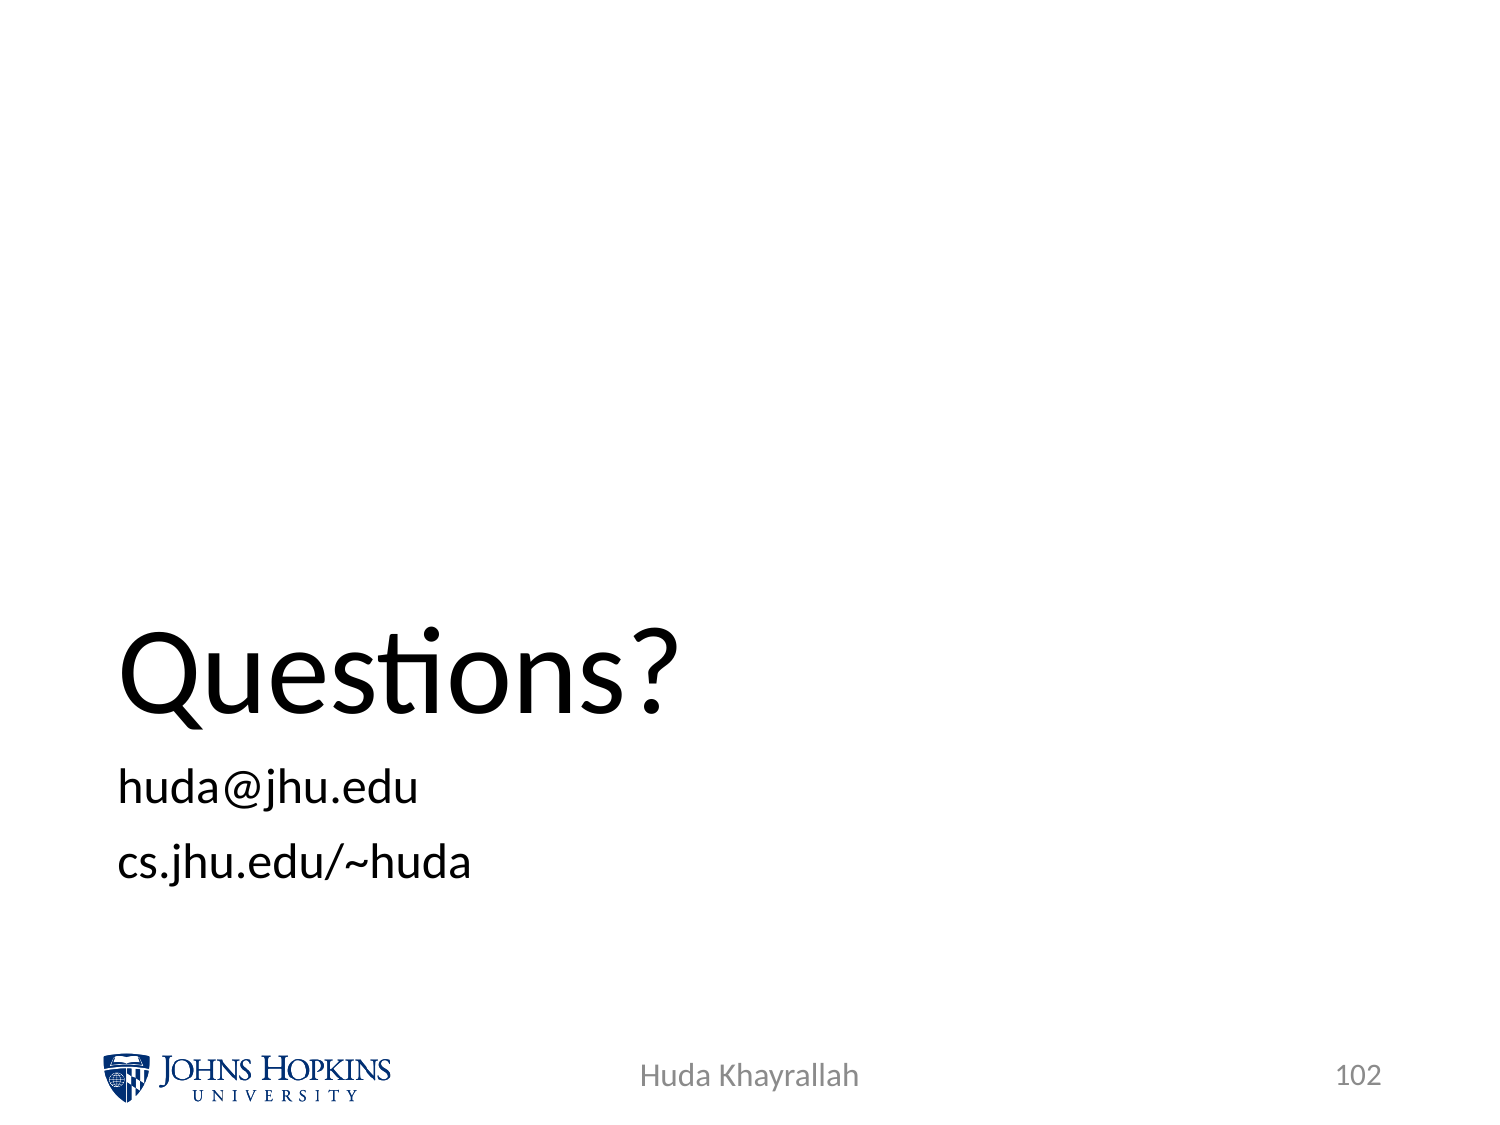

# Questions?
huda@jhu.edu
cs.jhu.edu/~huda

Huda Khayrallah
102